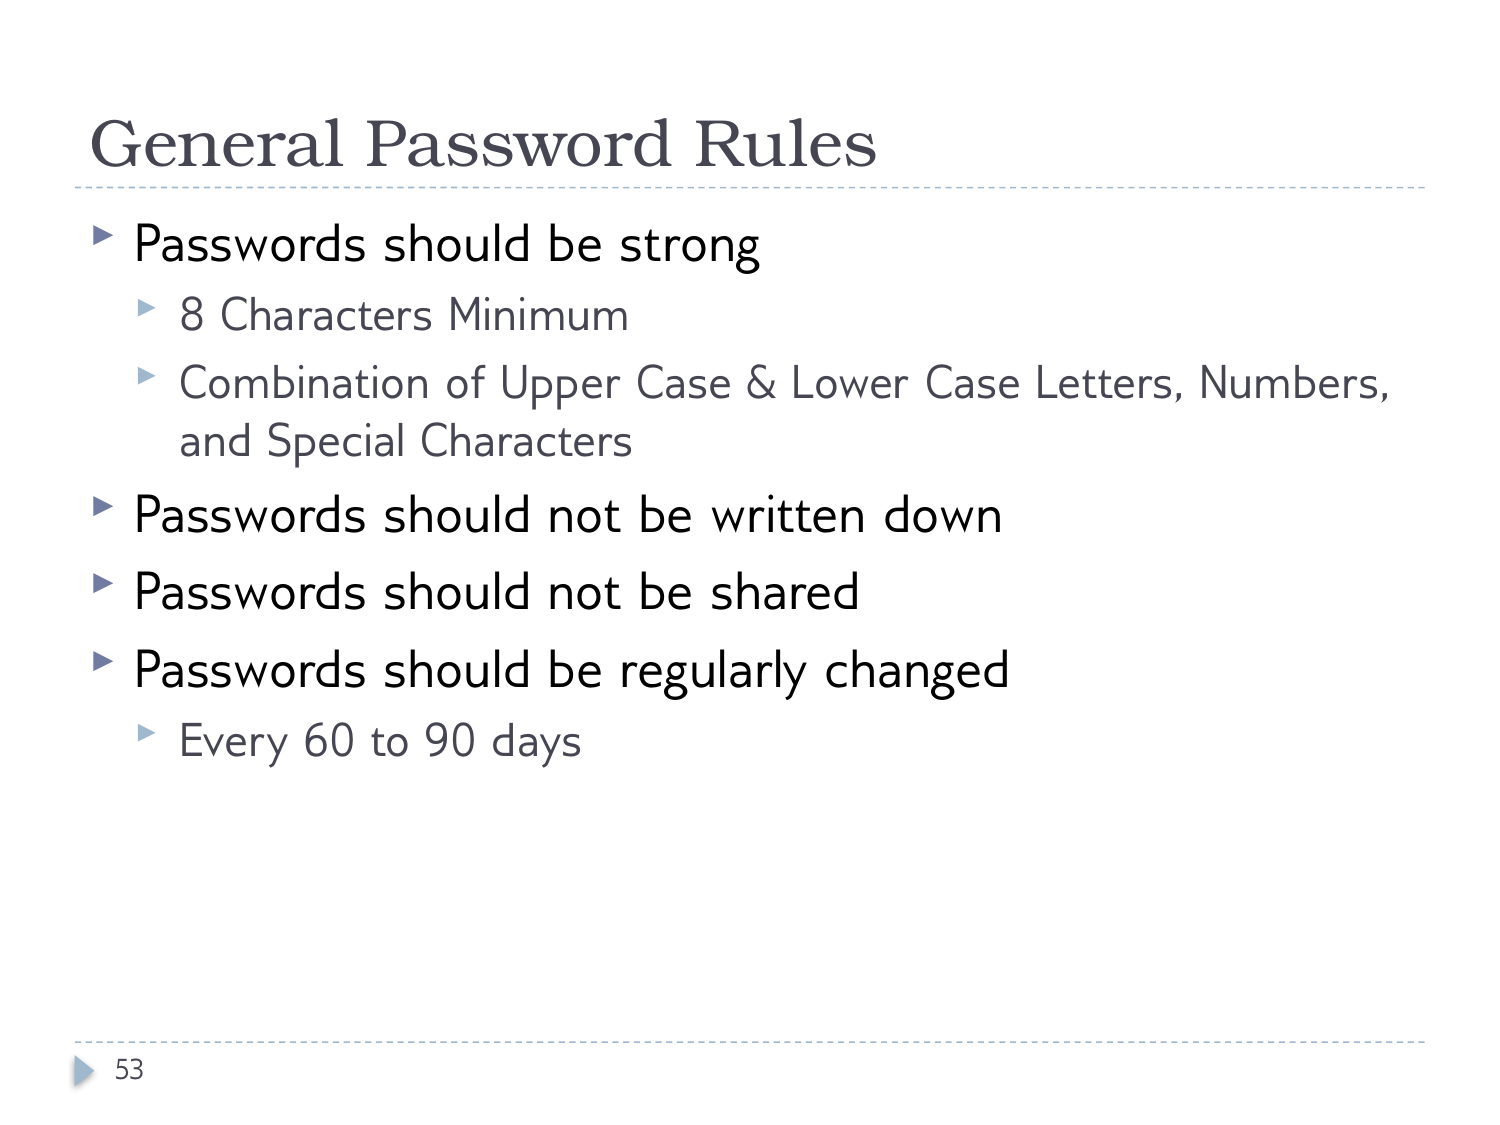

# General Password Rules
Passwords should be strong
8 Characters Minimum
Combination of Upper Case & Lower Case Letters, Numbers, and Special Characters
Passwords should not be written down
Passwords should not be shared
Passwords should be regularly changed
Every 60 to 90 days
53